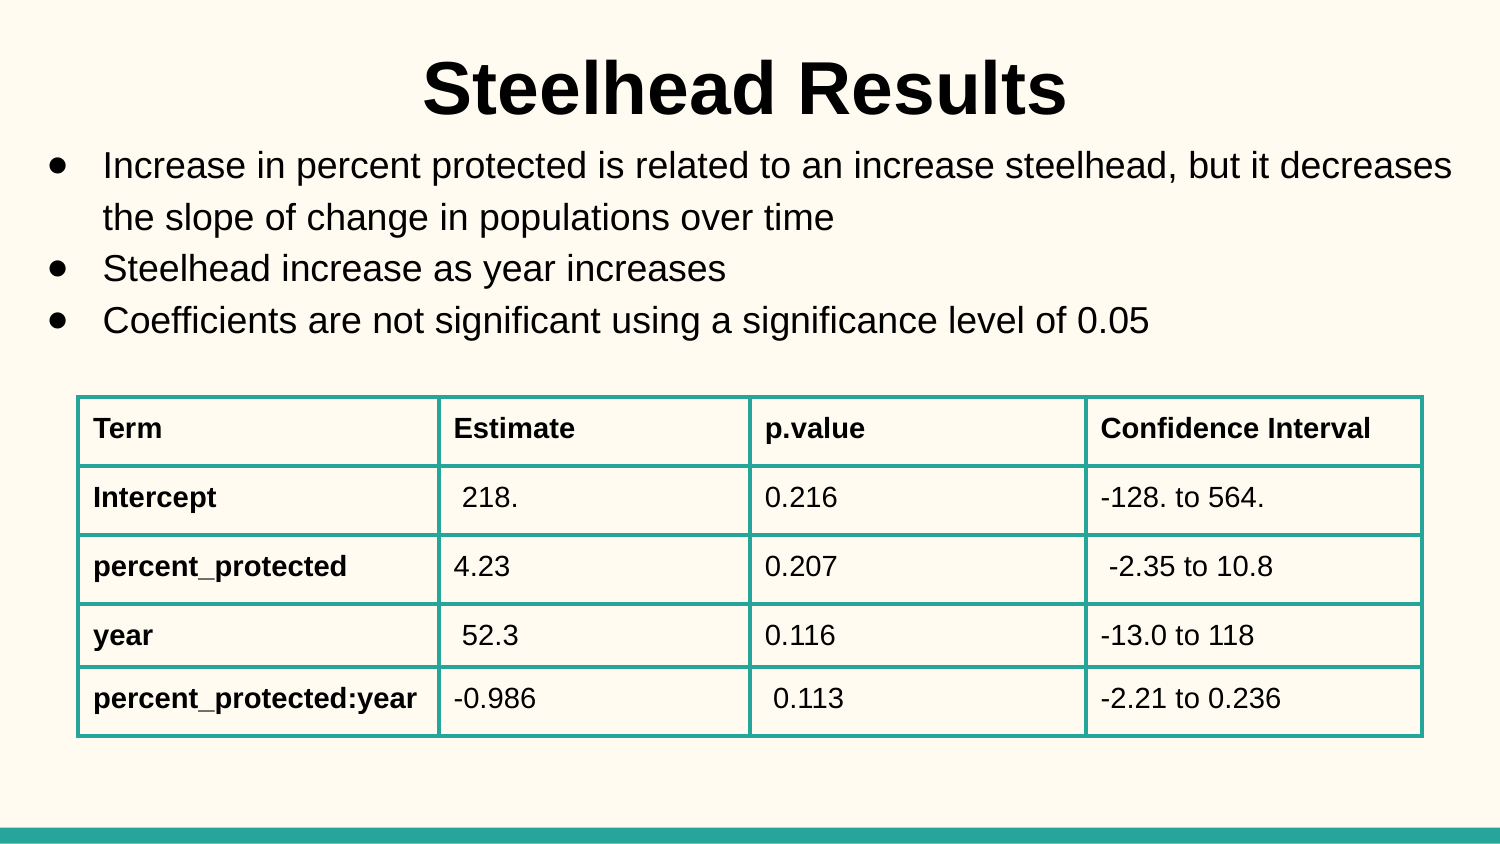

# Steelhead Results
Increase in percent protected is related to an increase steelhead, but it decreases the slope of change in populations over time
Steelhead increase as year increases
Coefficients are not significant using a significance level of 0.05

| Term | Estimate | p.value | Confidence Interval |
| --- | --- | --- | --- |
| Intercept | 218. | 0.216 | -128. to 564. |
| percent\_protected | 4.23 | 0.207 | -2.35 to 10.8 |
| year | 52.3 | 0.116 | -13.0 to 118 |
| percent\_protected:year | -0.986 | 0.113 | -2.21 to 0.236 |